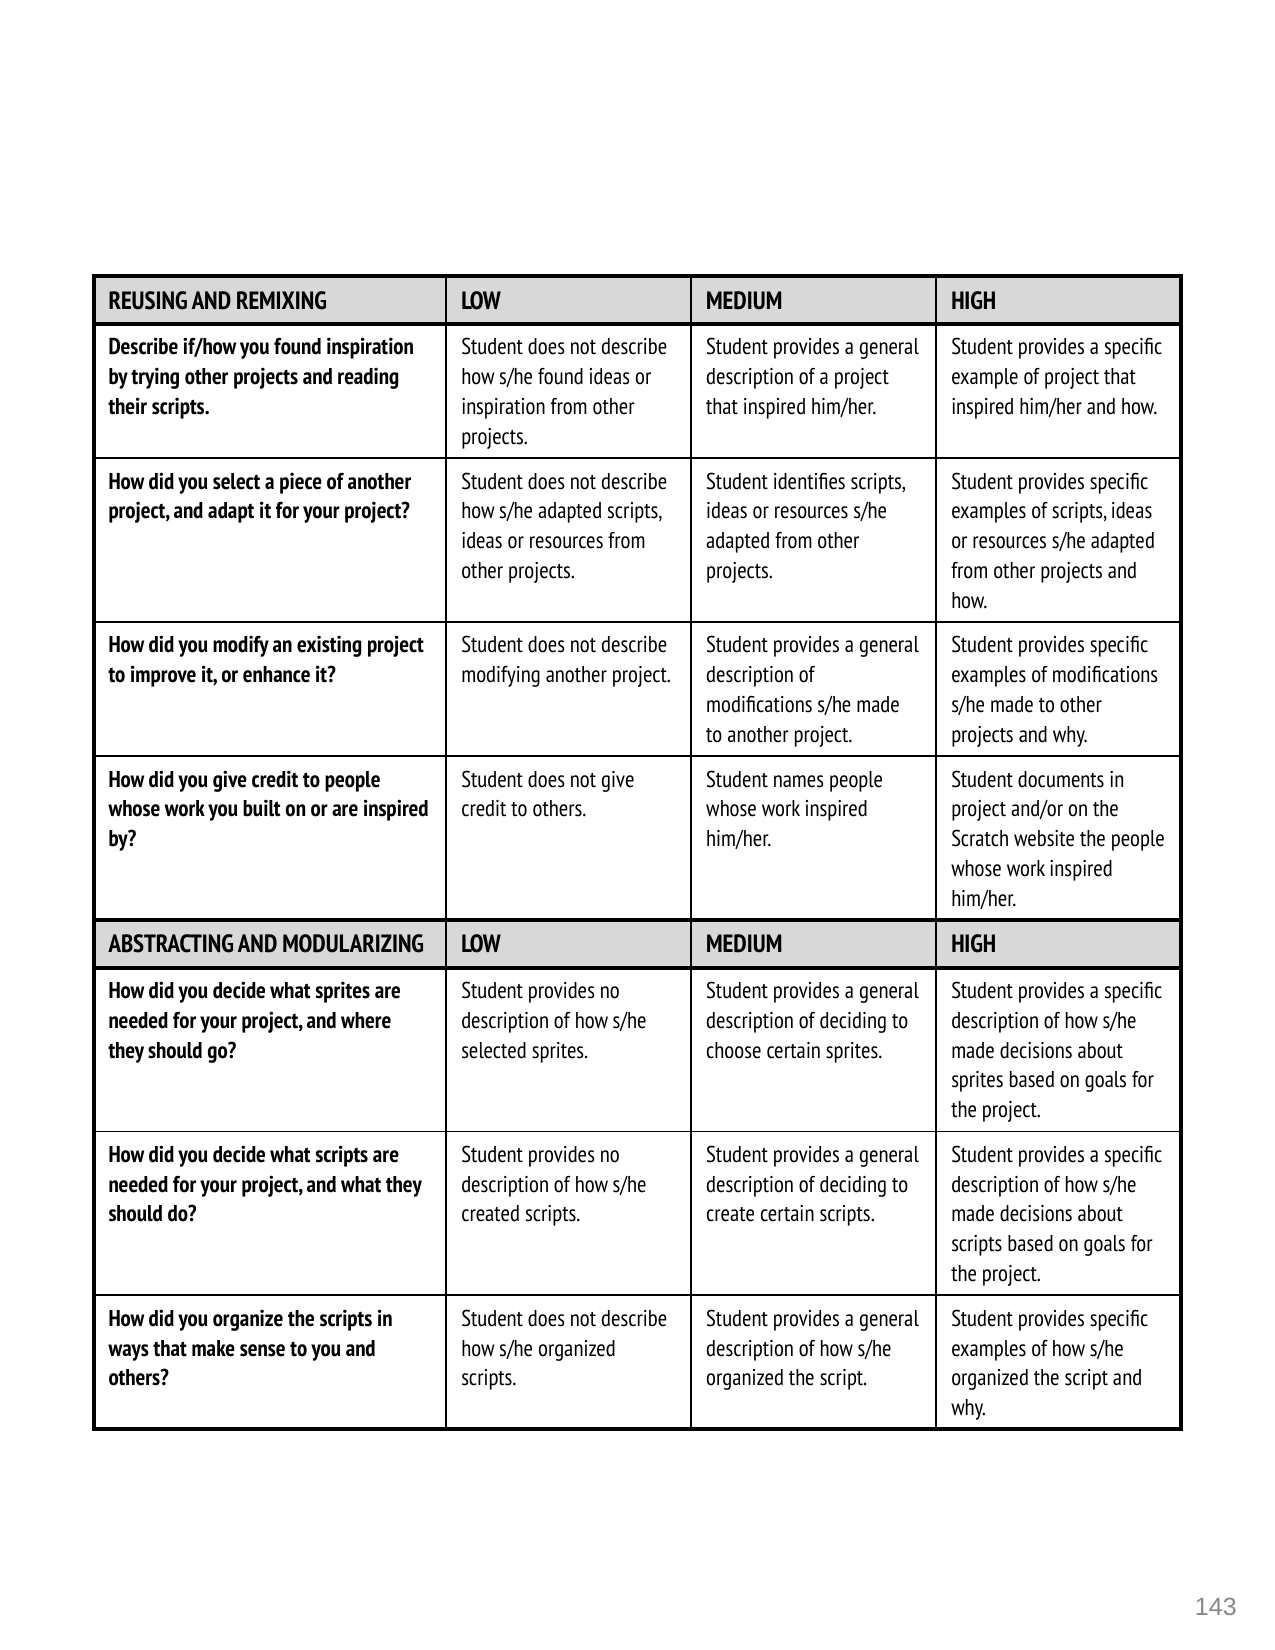

| REUSING AND REMIXING | LOW | MEDIUM | HIGH |
| --- | --- | --- | --- |
| Describe if/how you found inspiration by trying other projects and reading their scripts. | Student does not describe how s/he found ideas or inspiration from other projects. | Student provides a general description of a project that inspired him/her. | Student provides a specific example of project that inspired him/her and how. |
| How did you select a piece of another project, and adapt it for your project? | Student does not describe how s/he adapted scripts, ideas or resources from other projects. | Student identifies scripts, ideas or resources s/he adapted from other projects. | Student provides specific examples of scripts, ideas or resources s/he adapted from other projects and how. |
| How did you modify an existing project to improve it, or enhance it? | Student does not describe modifying another project. | Student provides a general description of modifications s/he made to another project. | Student provides specific examples of modifications s/he made to other projects and why. |
| How did you give credit to people whose work you built on or are inspired by? | Student does not give credit to others. | Student names people whose work inspired him/her. | Student documents in project and/or on the Scratch website the people whose work inspired him/her. |
| ABSTRACTING AND MODULARIZING | LOW | MEDIUM | HIGH |
| How did you decide what sprites are needed for your project, and where they should go? | Student provides no description of how s/he selected sprites. | Student provides a general description of deciding to choose certain sprites. | Student provides a specific description of how s/he made decisions about sprites based on goals for the project. |
| How did you decide what scripts are needed for your project, and what they should do? | Student provides no description of how s/he created scripts. | Student provides a general description of deciding to create certain scripts. | Student provides a specific description of how s/he made decisions about scripts based on goals for the project. |
| How did you organize the scripts in ways that make sense to you and others? | Student does not describe how s/he organized scripts. | Student provides a general description of how s/he organized the script. | Student provides specific examples of how s/he organized the script and why. |
143